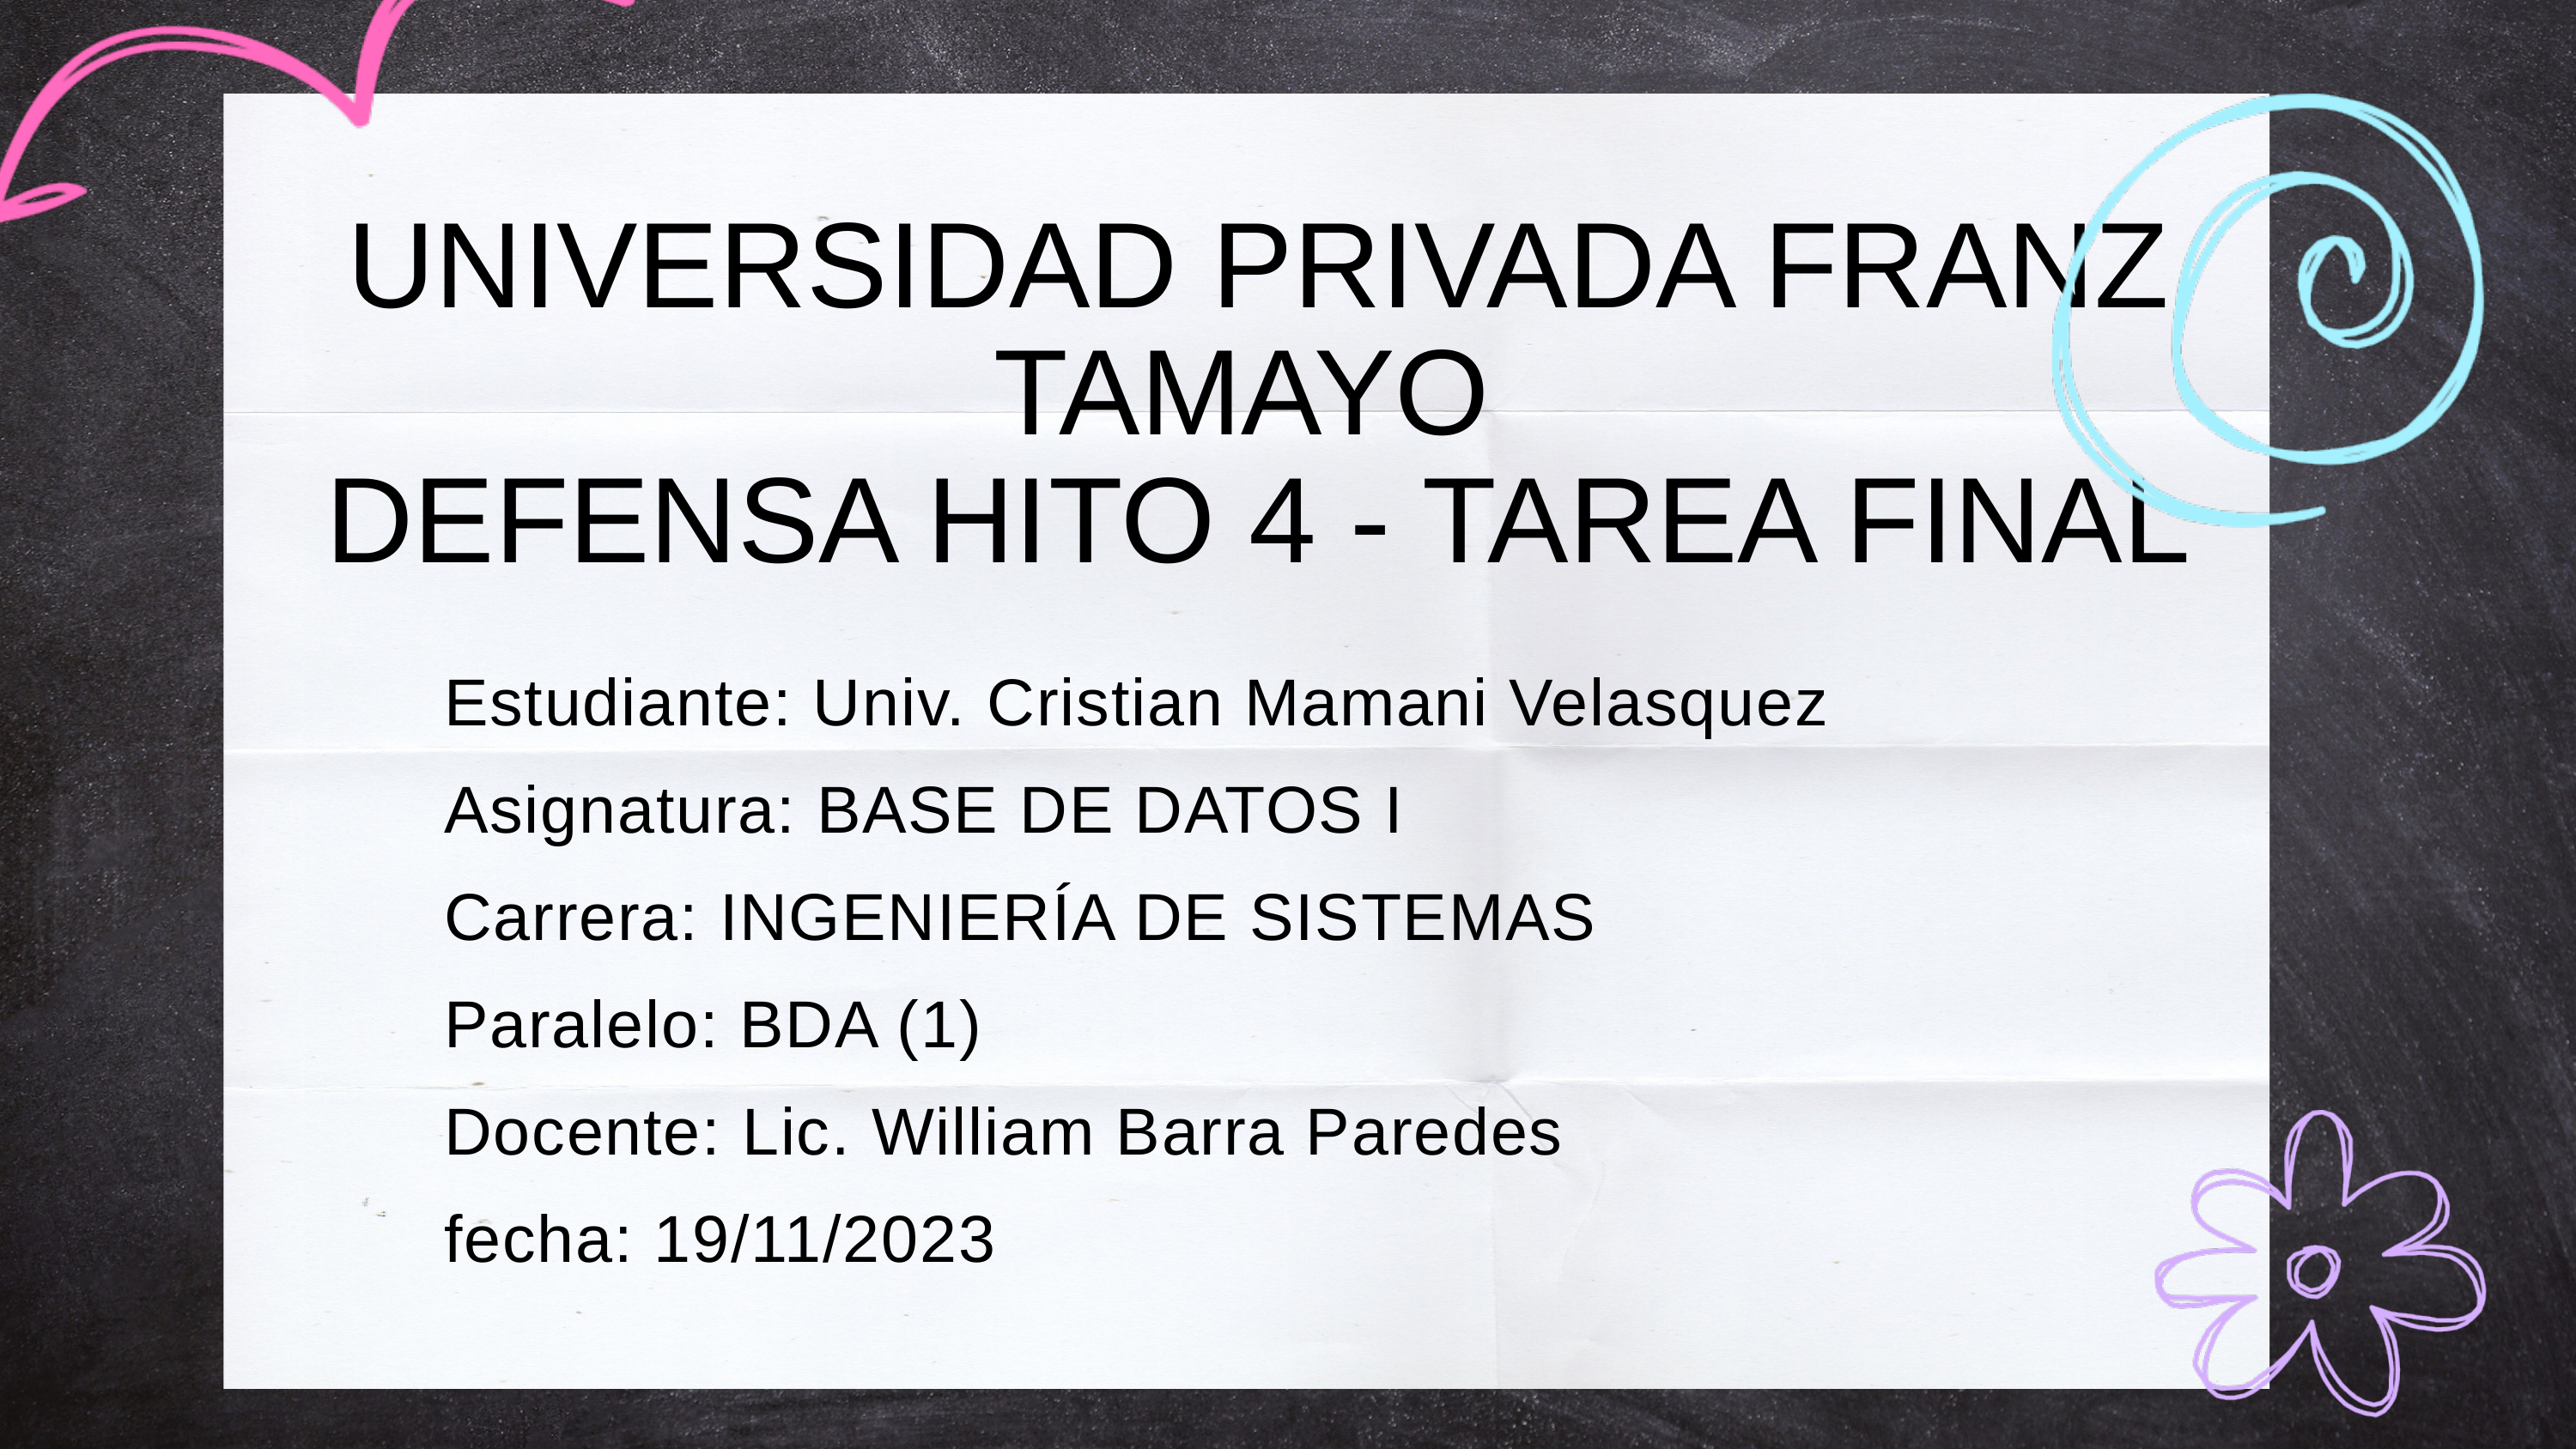

UNIVERSIDAD PRIVADA FRANZ TAMAYO
DEFENSA HITO 4 - TAREA FINAL
Estudiante: Univ. Cristian Mamani Velasquez
Asignatura: BASE DE DATOS I
Carrera: INGENIERÍA DE SISTEMAS
Paralelo: BDA (1)
Docente: Lic. William Barra Paredes
fecha: 19/11/2023